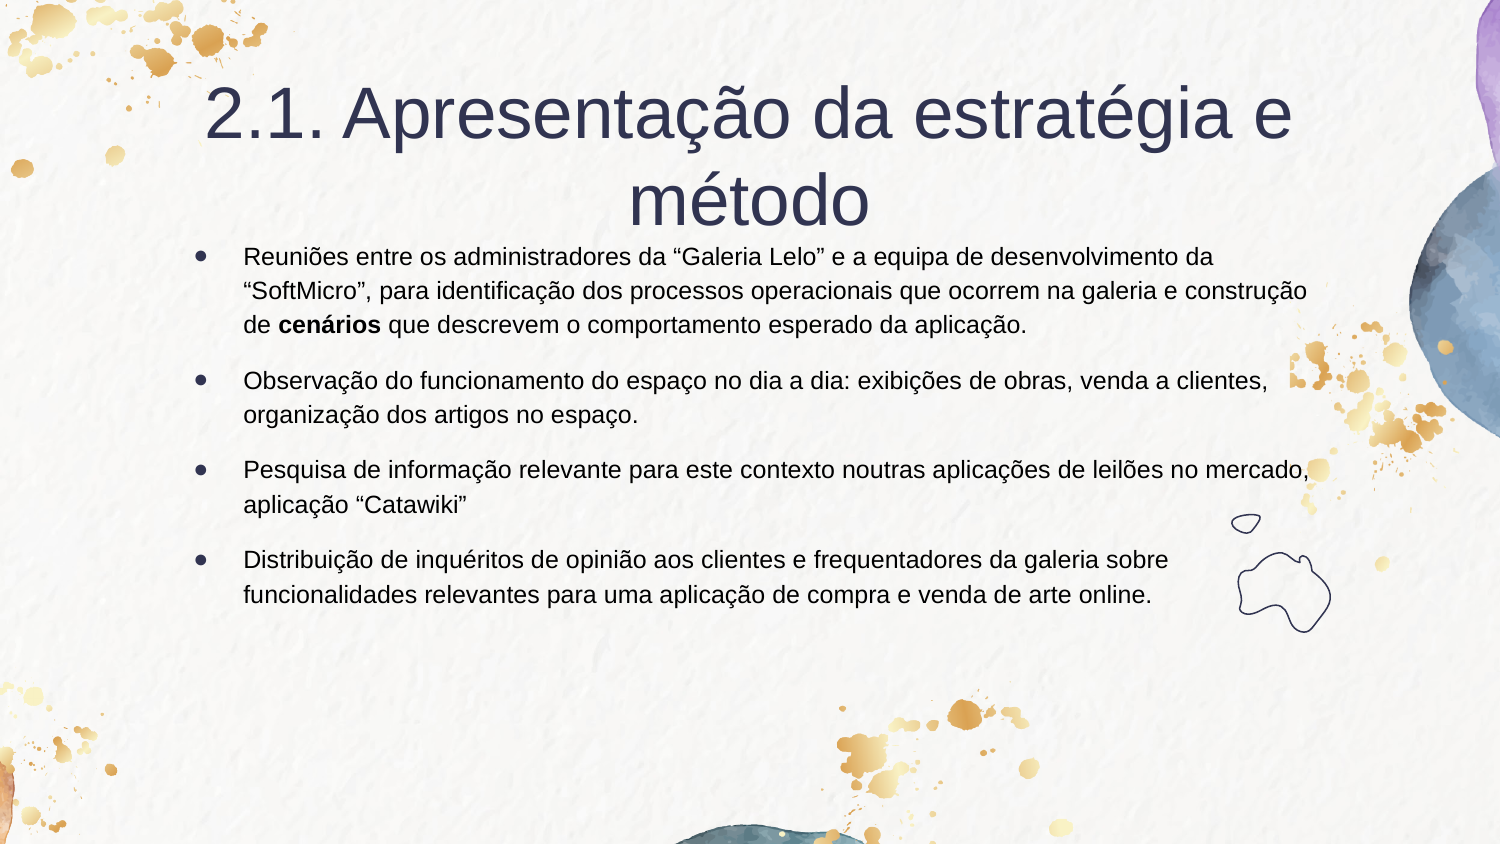

# 2.1. Apresentação da estratégia e método
Reuniões entre os administradores da “Galeria Lelo” e a equipa de desenvolvimento da “SoftMicro”, para identificação dos processos operacionais que ocorrem na galeria e construção de cenários que descrevem o comportamento esperado da aplicação.
Observação do funcionamento do espaço no dia a dia: exibições de obras, venda a clientes, organização dos artigos no espaço.
Pesquisa de informação relevante para este contexto noutras aplicações de leilões no mercado, aplicação “Catawiki”
Distribuição de inquéritos de opinião aos clientes e frequentadores da galeria sobre funcionalidades relevantes para uma aplicação de compra e venda de arte online.